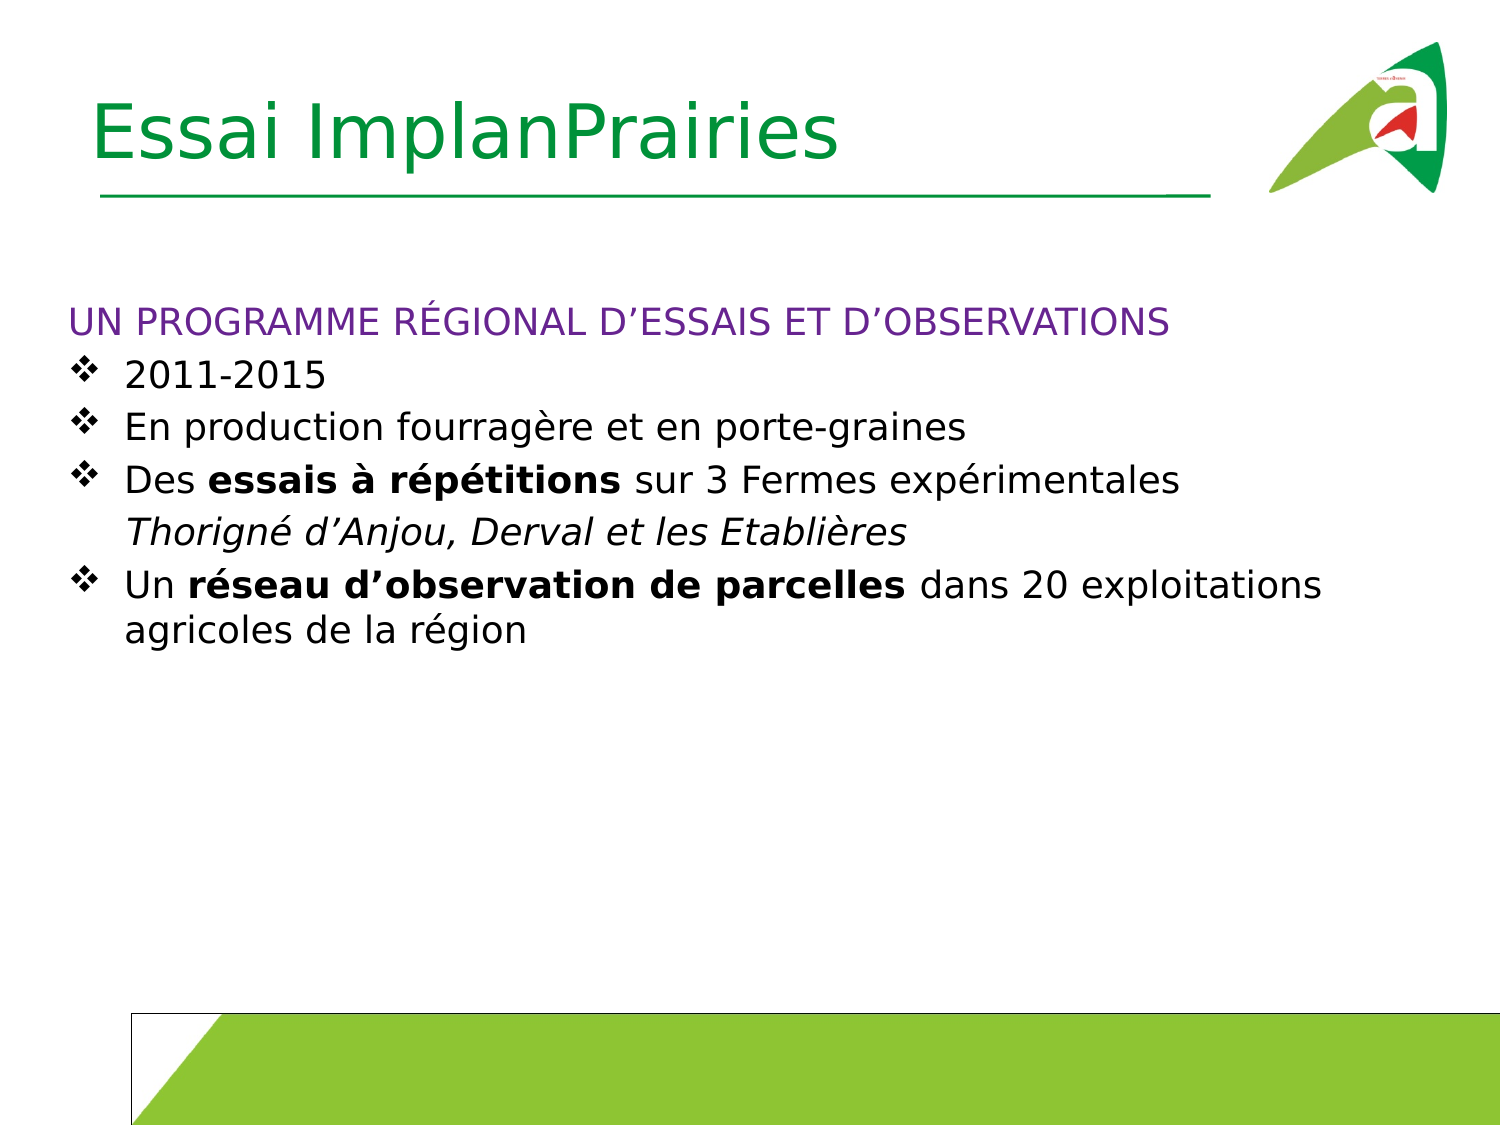

# Essai ImplanPrairies
Un programme régional d’essais et d’observations
2011-2015
En production fourragère et en porte-graines
Des essais à répétitions sur 3 Fermes expérimentales
Thorigné d’Anjou, Derval et les Etablières
Un réseau d’observation de parcelles dans 20 exploitations agricoles de la région